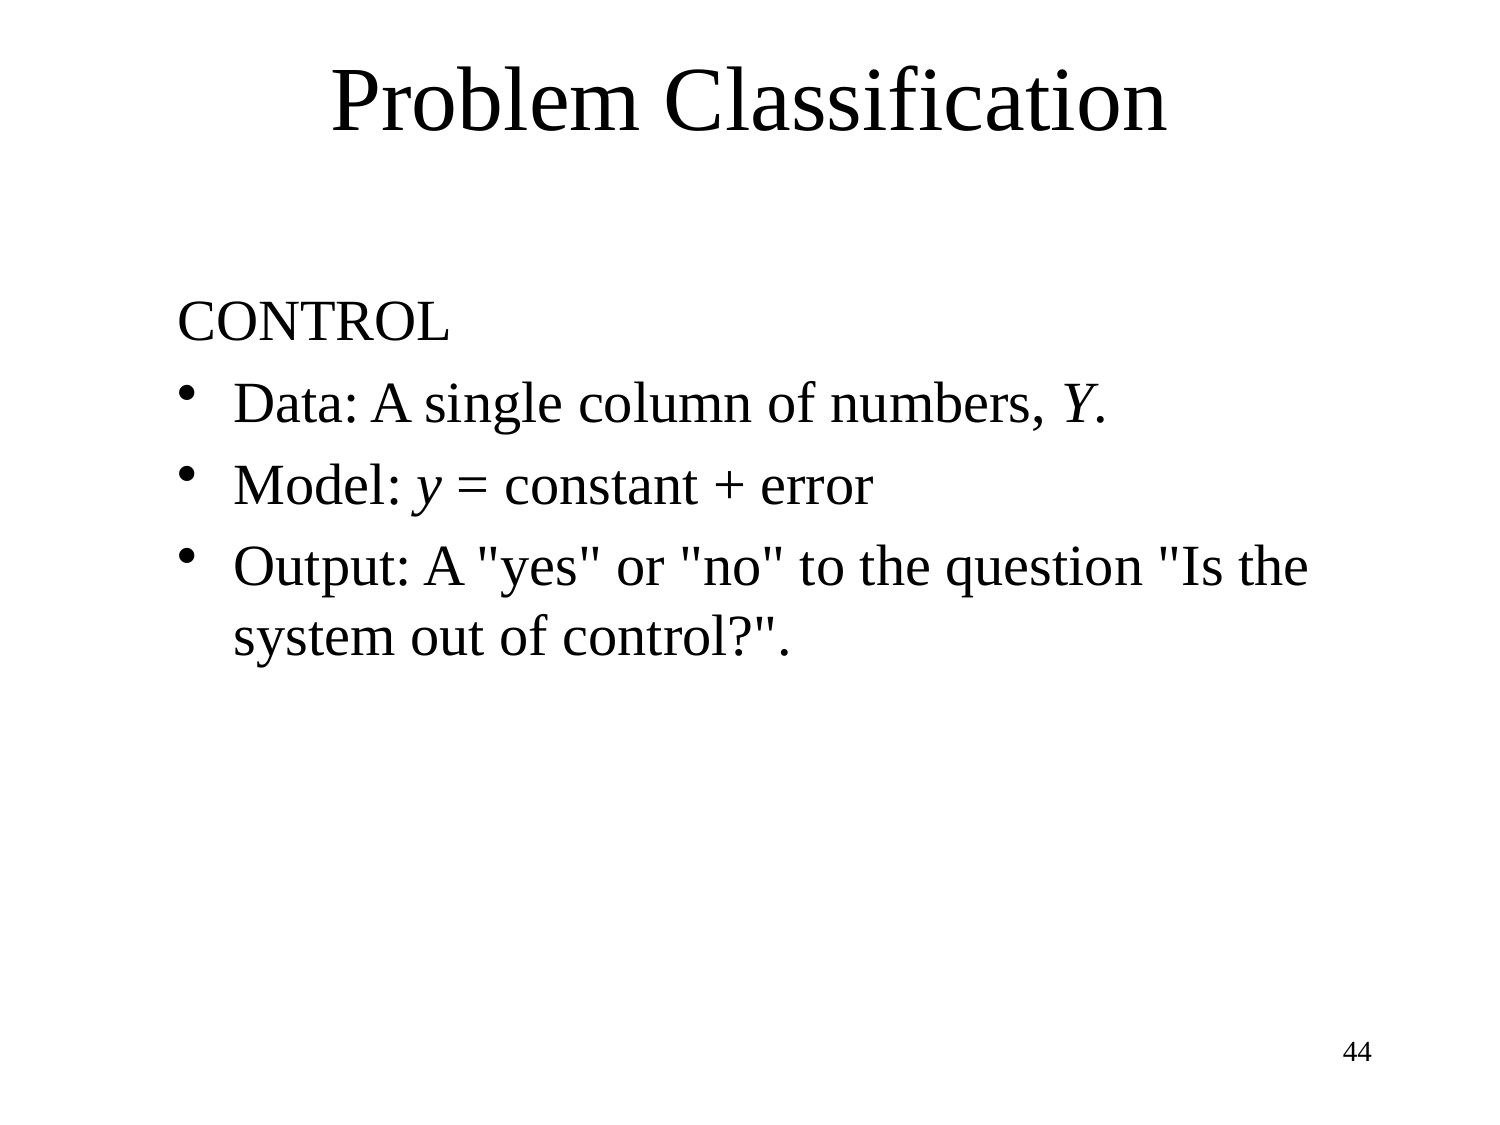

# Problem Classification
CONTROL
Data: A single column of numbers, Y.
Model: y = constant + error
Output: A "yes" or "no" to the question "Is the system out of control?".

44